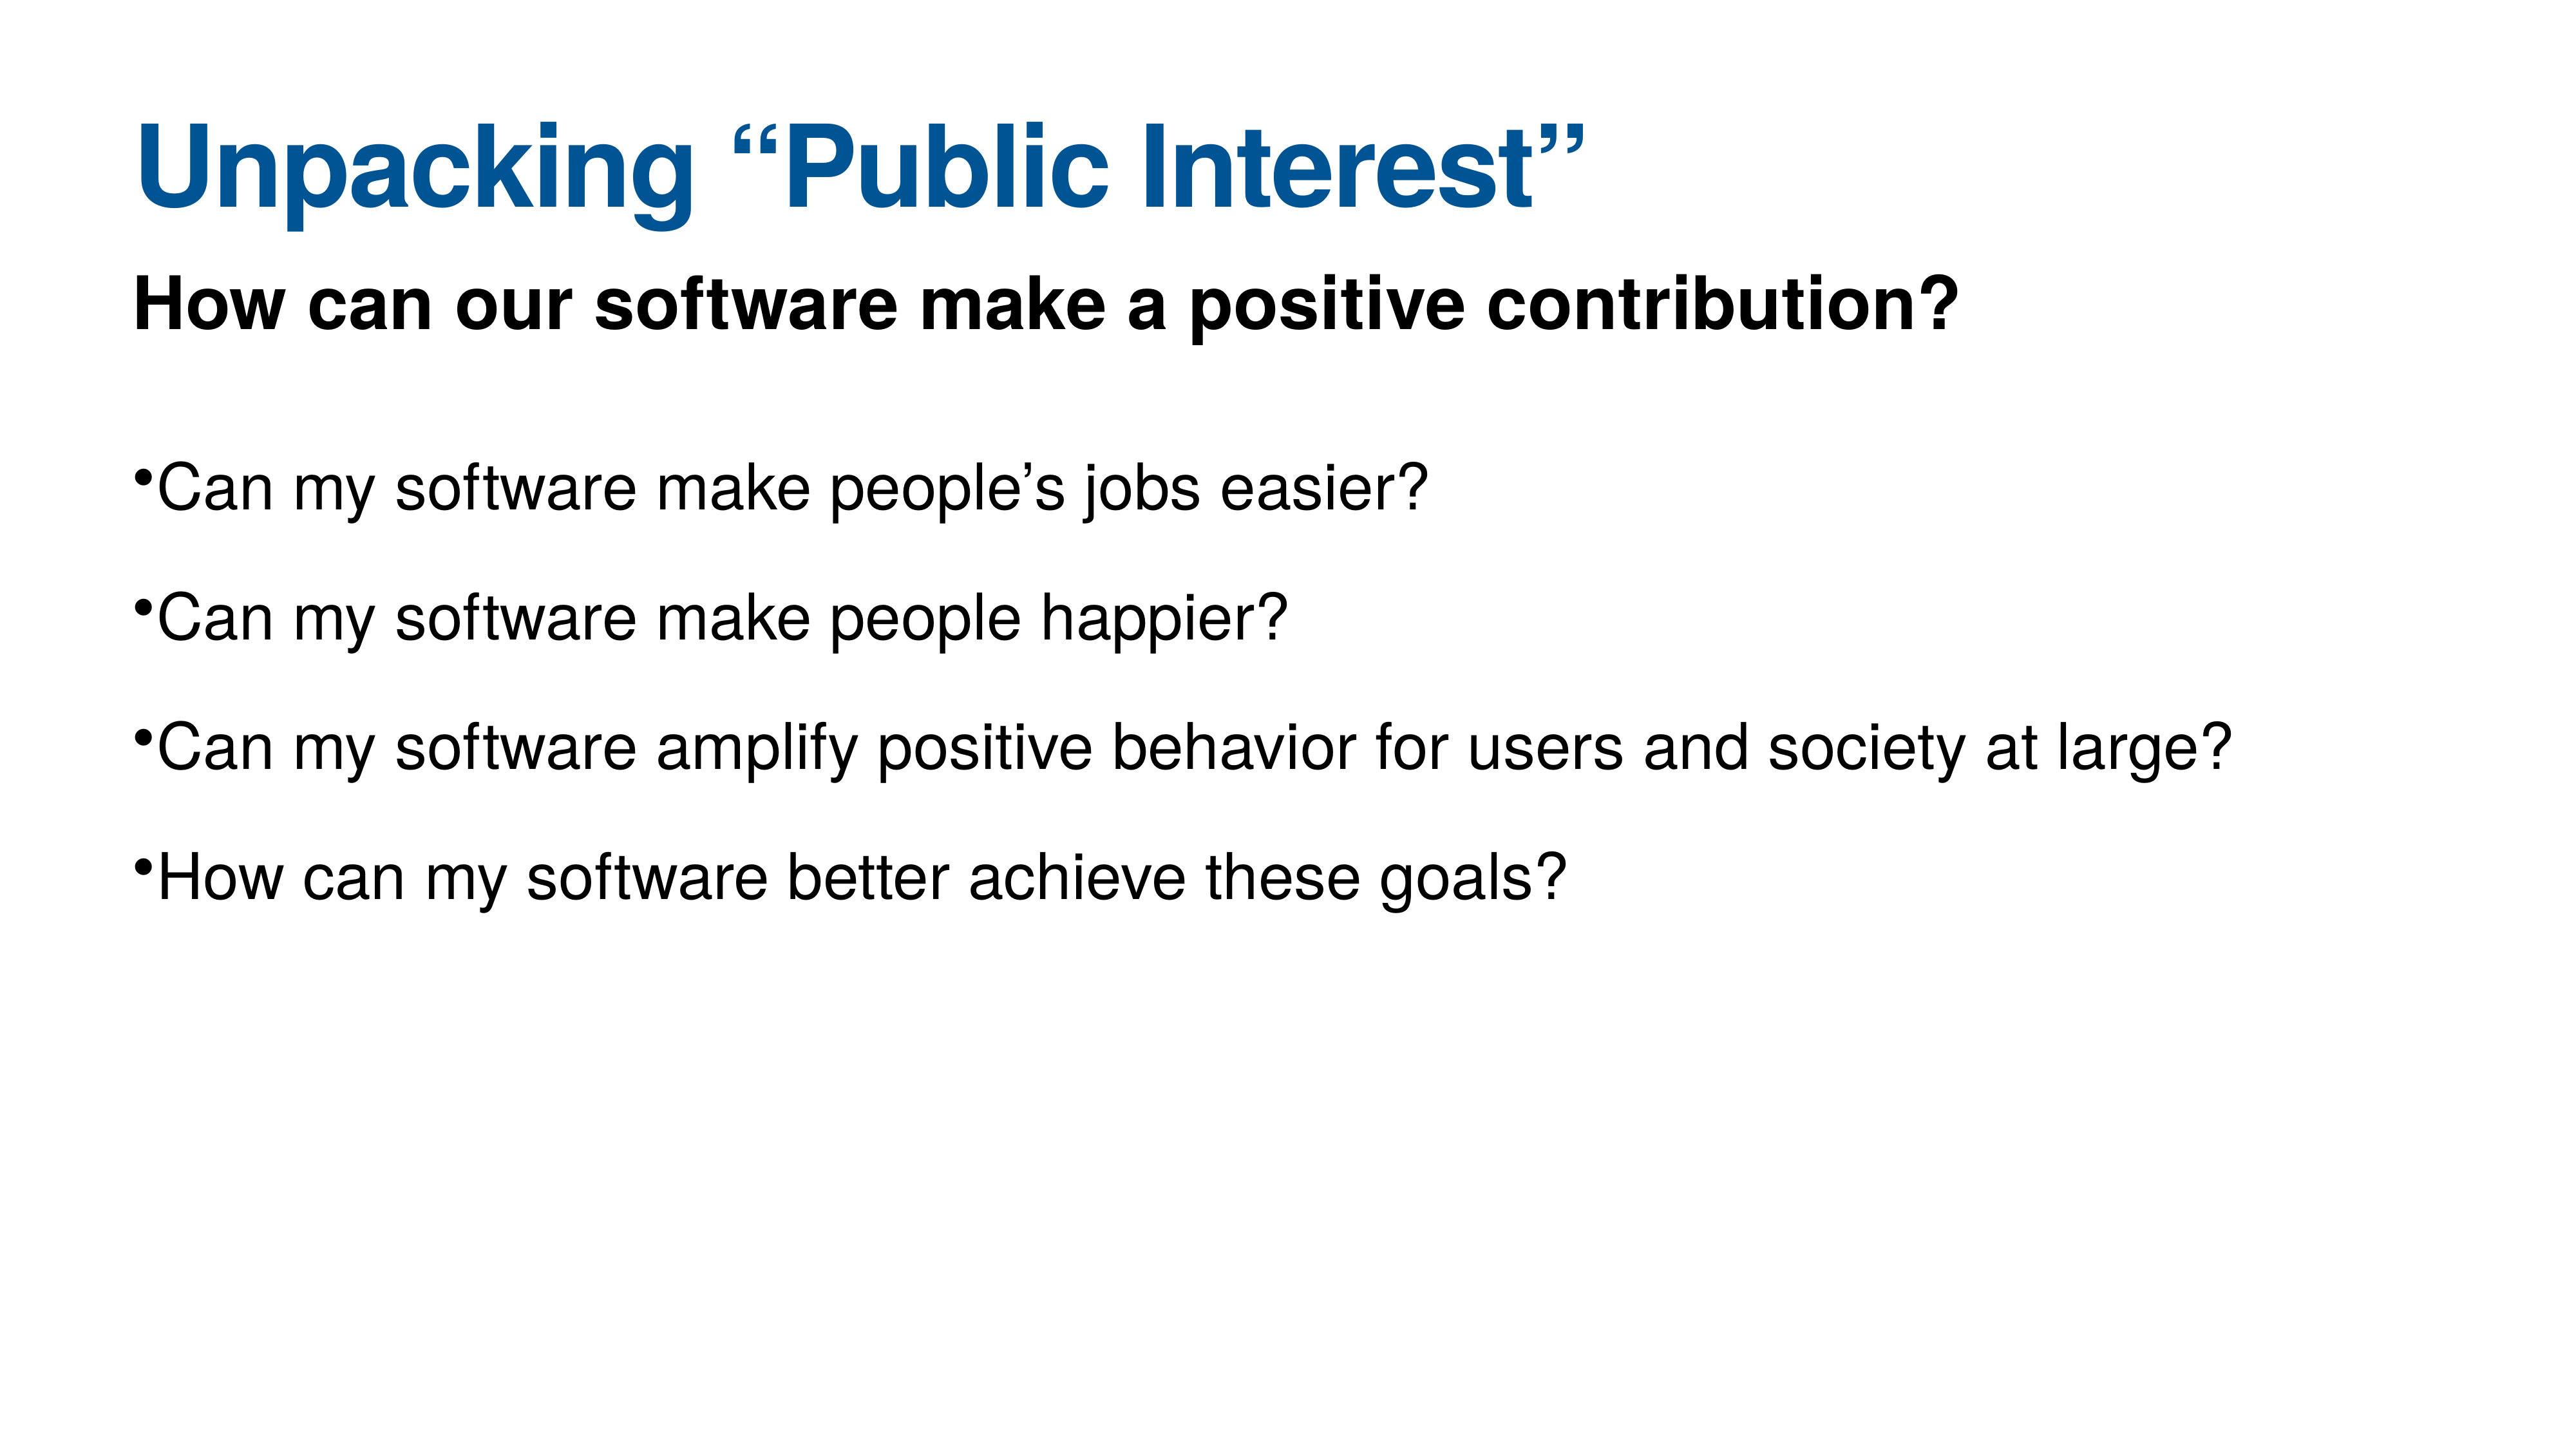

# Unpacking “Public Interest”
How can our software make a positive contribution?
Can my software make people’s jobs easier?
Can my software make people happier?
Can my software amplify positive behavior for users and society at large?
How can my software better achieve these goals?